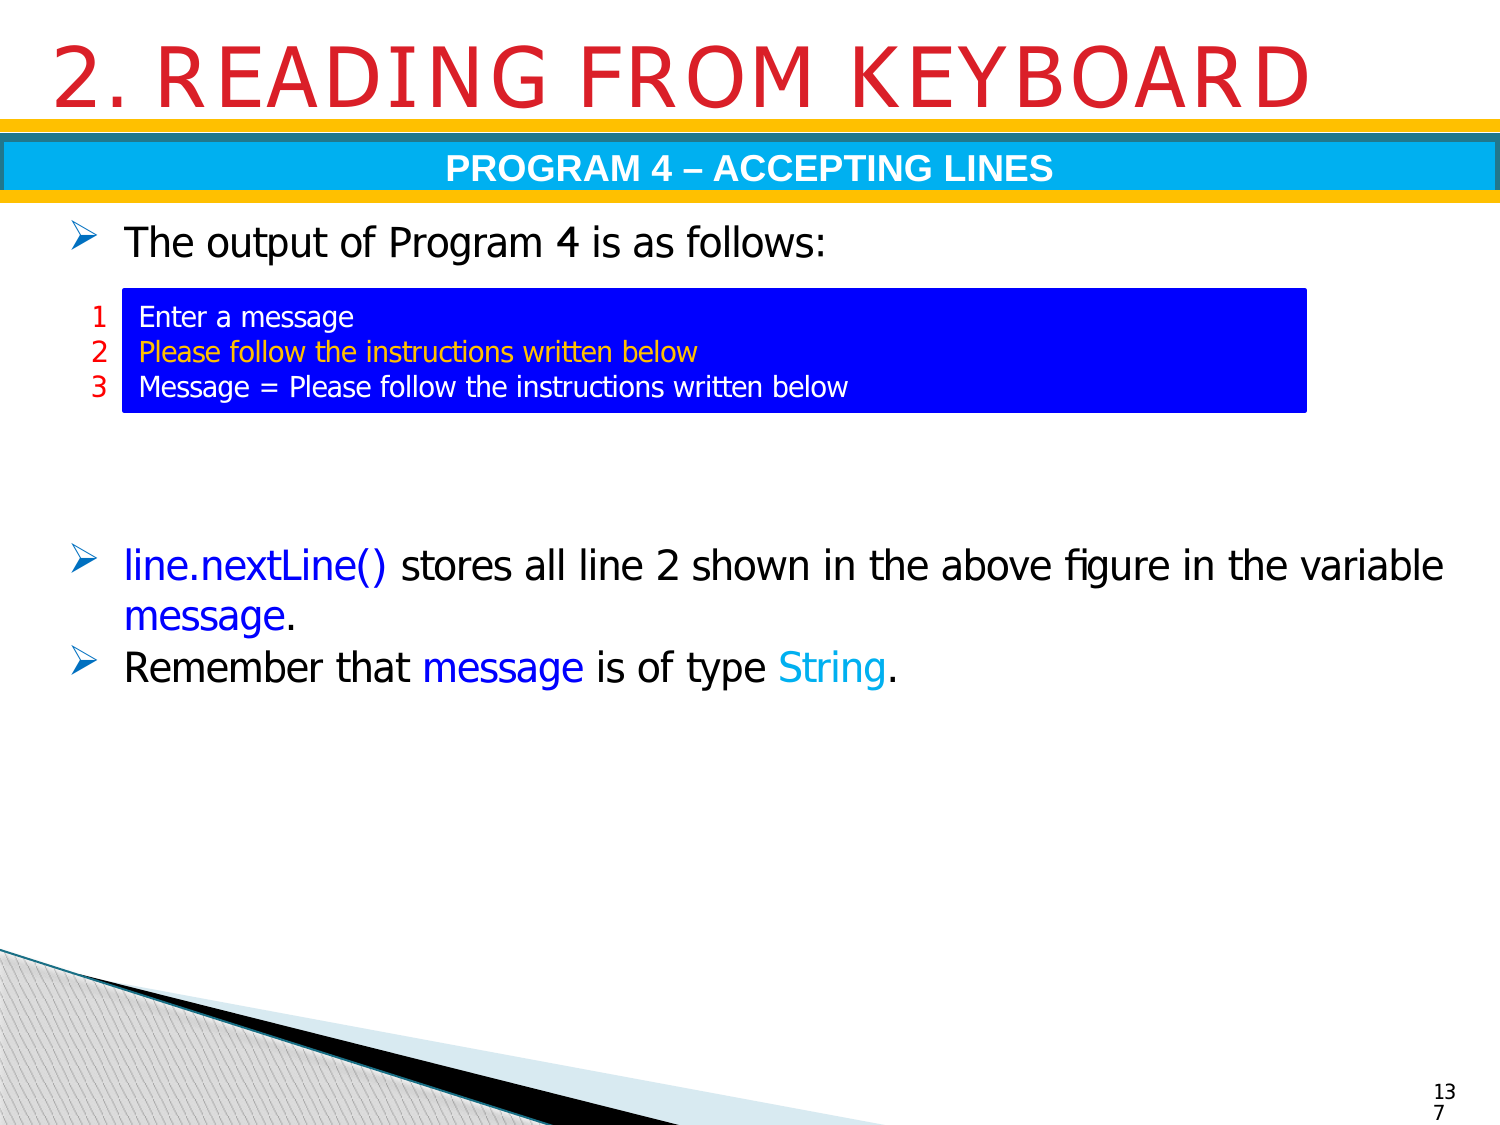

# 2. READING FROM KEYBOARD
PROGRAM 4 – ACCEPTING LINES
The output of Program 4 is as follows:
1
2
3
Enter a message
Please follow the instructions written below
Message = Please follow the instructions written below
line.nextLine() stores all line 2 shown in the above figure in the variable message.
Remember that message is of type String.
137